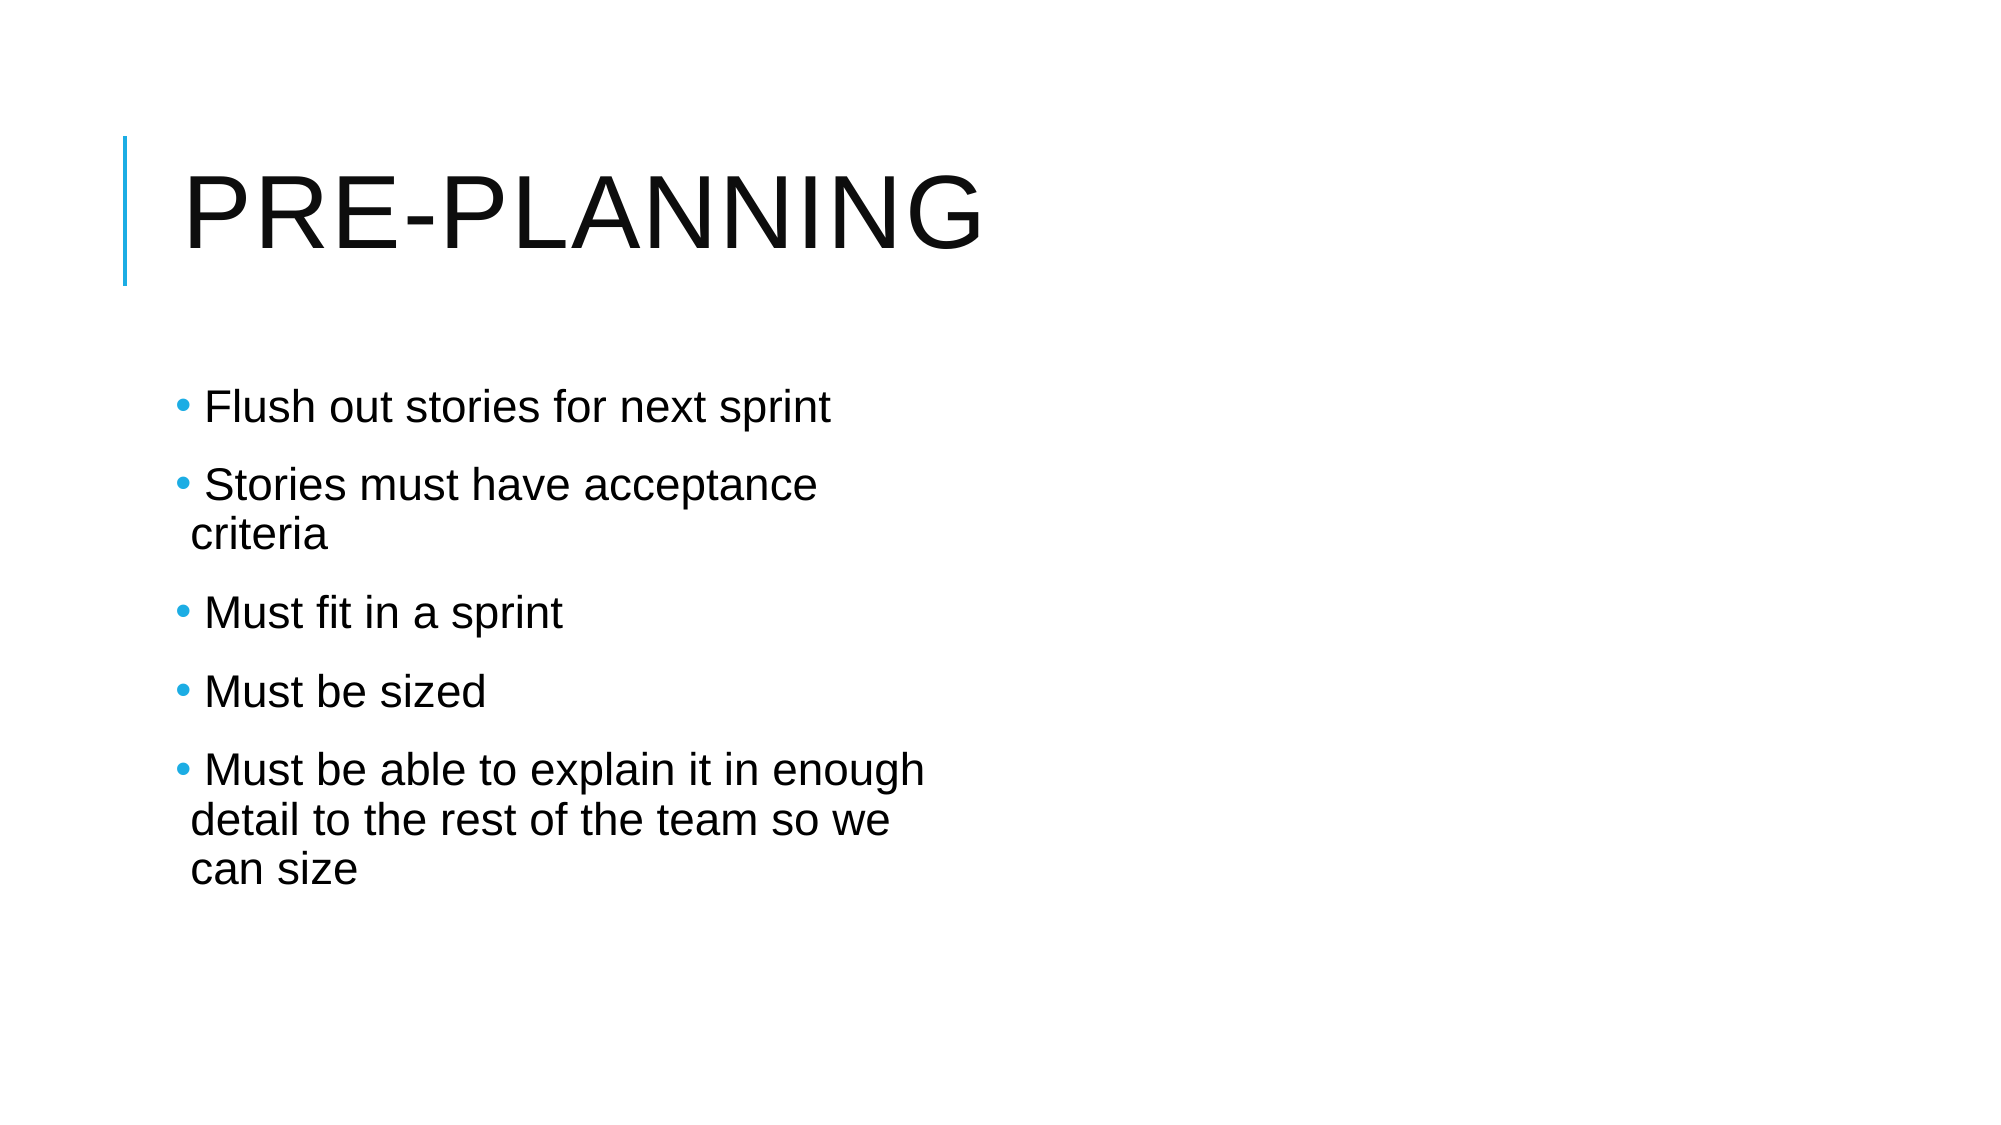

# Pre-planning
 Flush out stories for next sprint
 Stories must have acceptance criteria
 Must fit in a sprint
 Must be sized
 Must be able to explain it in enough detail to the rest of the team so we can size